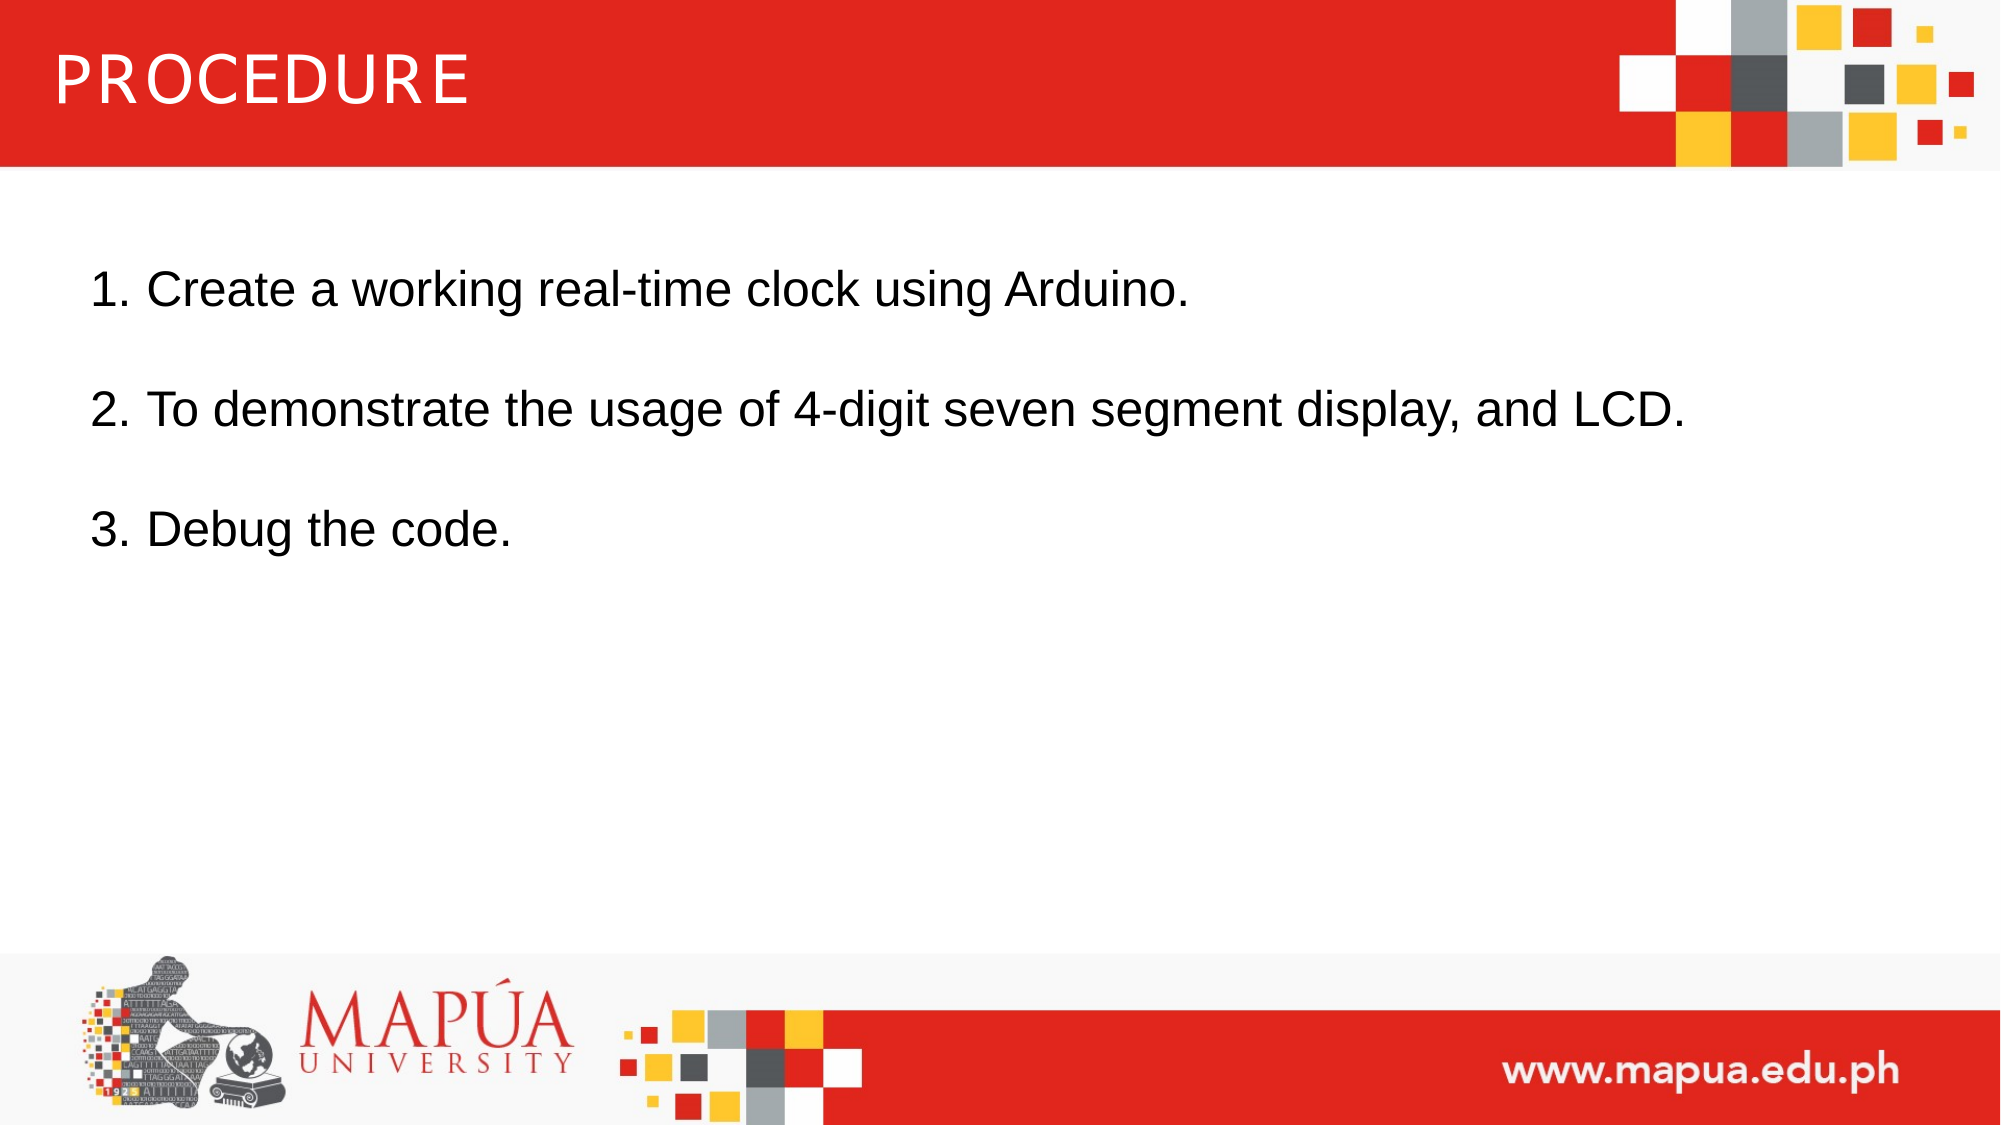

# PROCEDURE

Create a working real-time clock using Arduino.

To demonstrate the usage of 4-digit seven segment display, and LCD.

Debug the code.